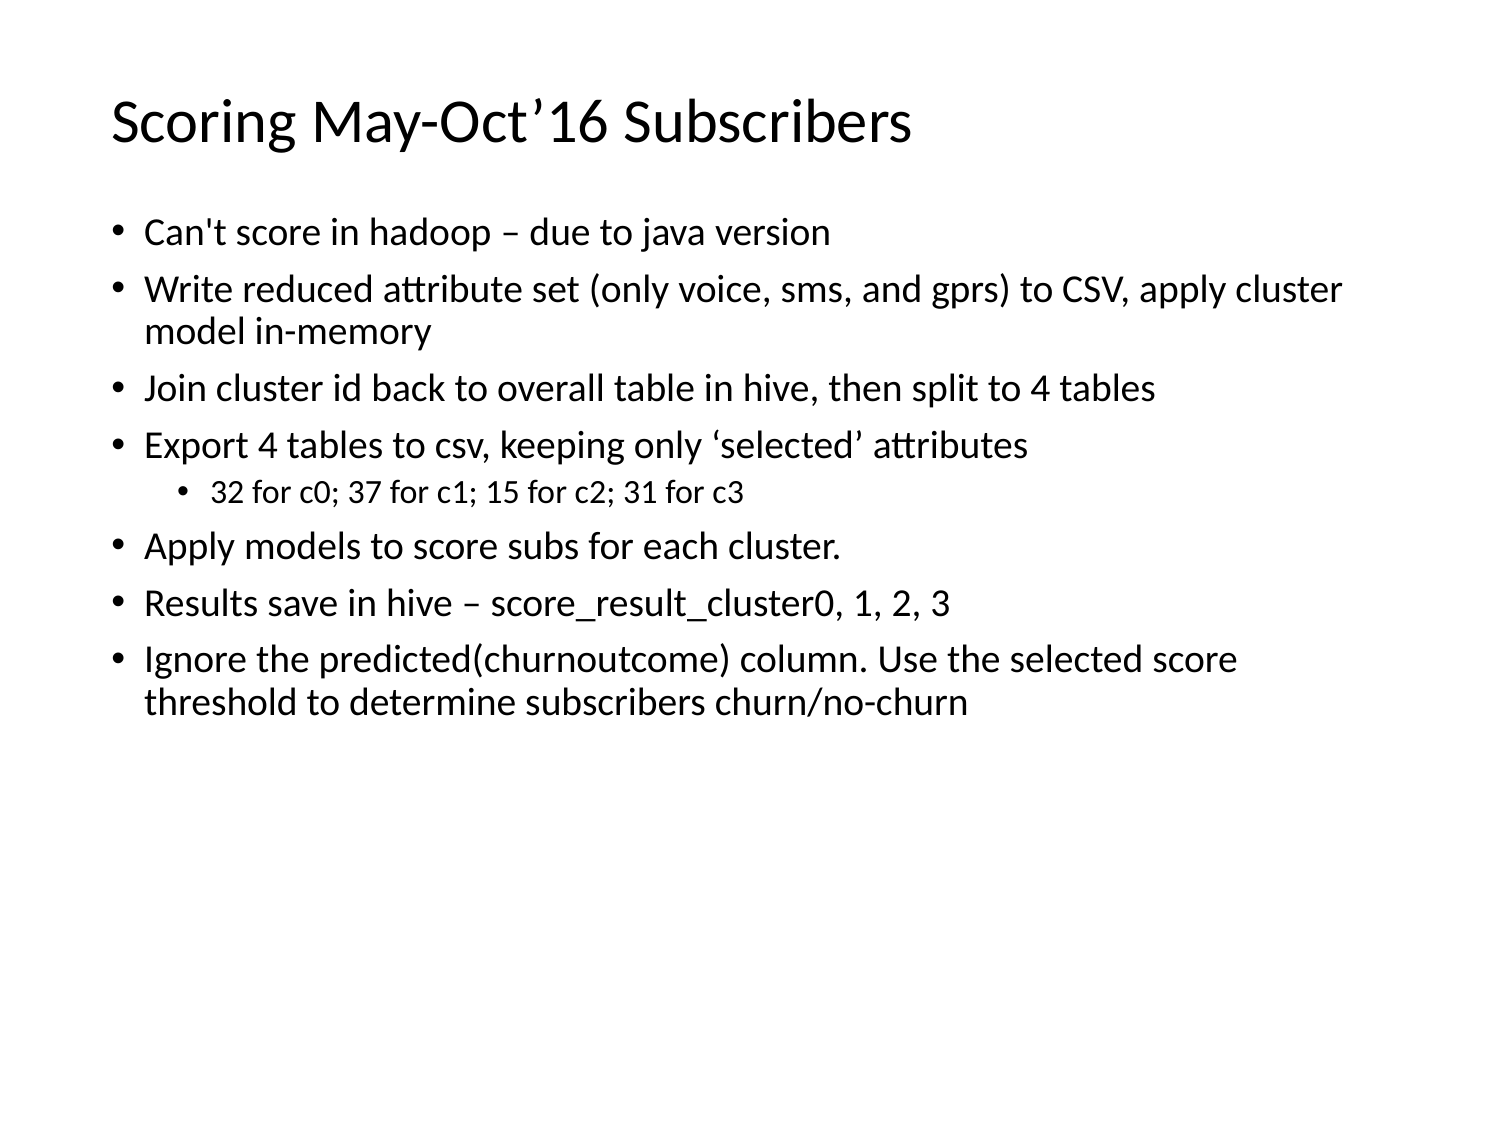

# Scoring May-Oct’16 Subscribers
Can't score in hadoop – due to java version
Write reduced attribute set (only voice, sms, and gprs) to CSV, apply cluster model in-memory
Join cluster id back to overall table in hive, then split to 4 tables
Export 4 tables to csv, keeping only ‘selected’ attributes
32 for c0; 37 for c1; 15 for c2; 31 for c3
Apply models to score subs for each cluster.
Results save in hive – score_result_cluster0, 1, 2, 3
Ignore the predicted(churnoutcome) column. Use the selected score threshold to determine subscribers churn/no-churn